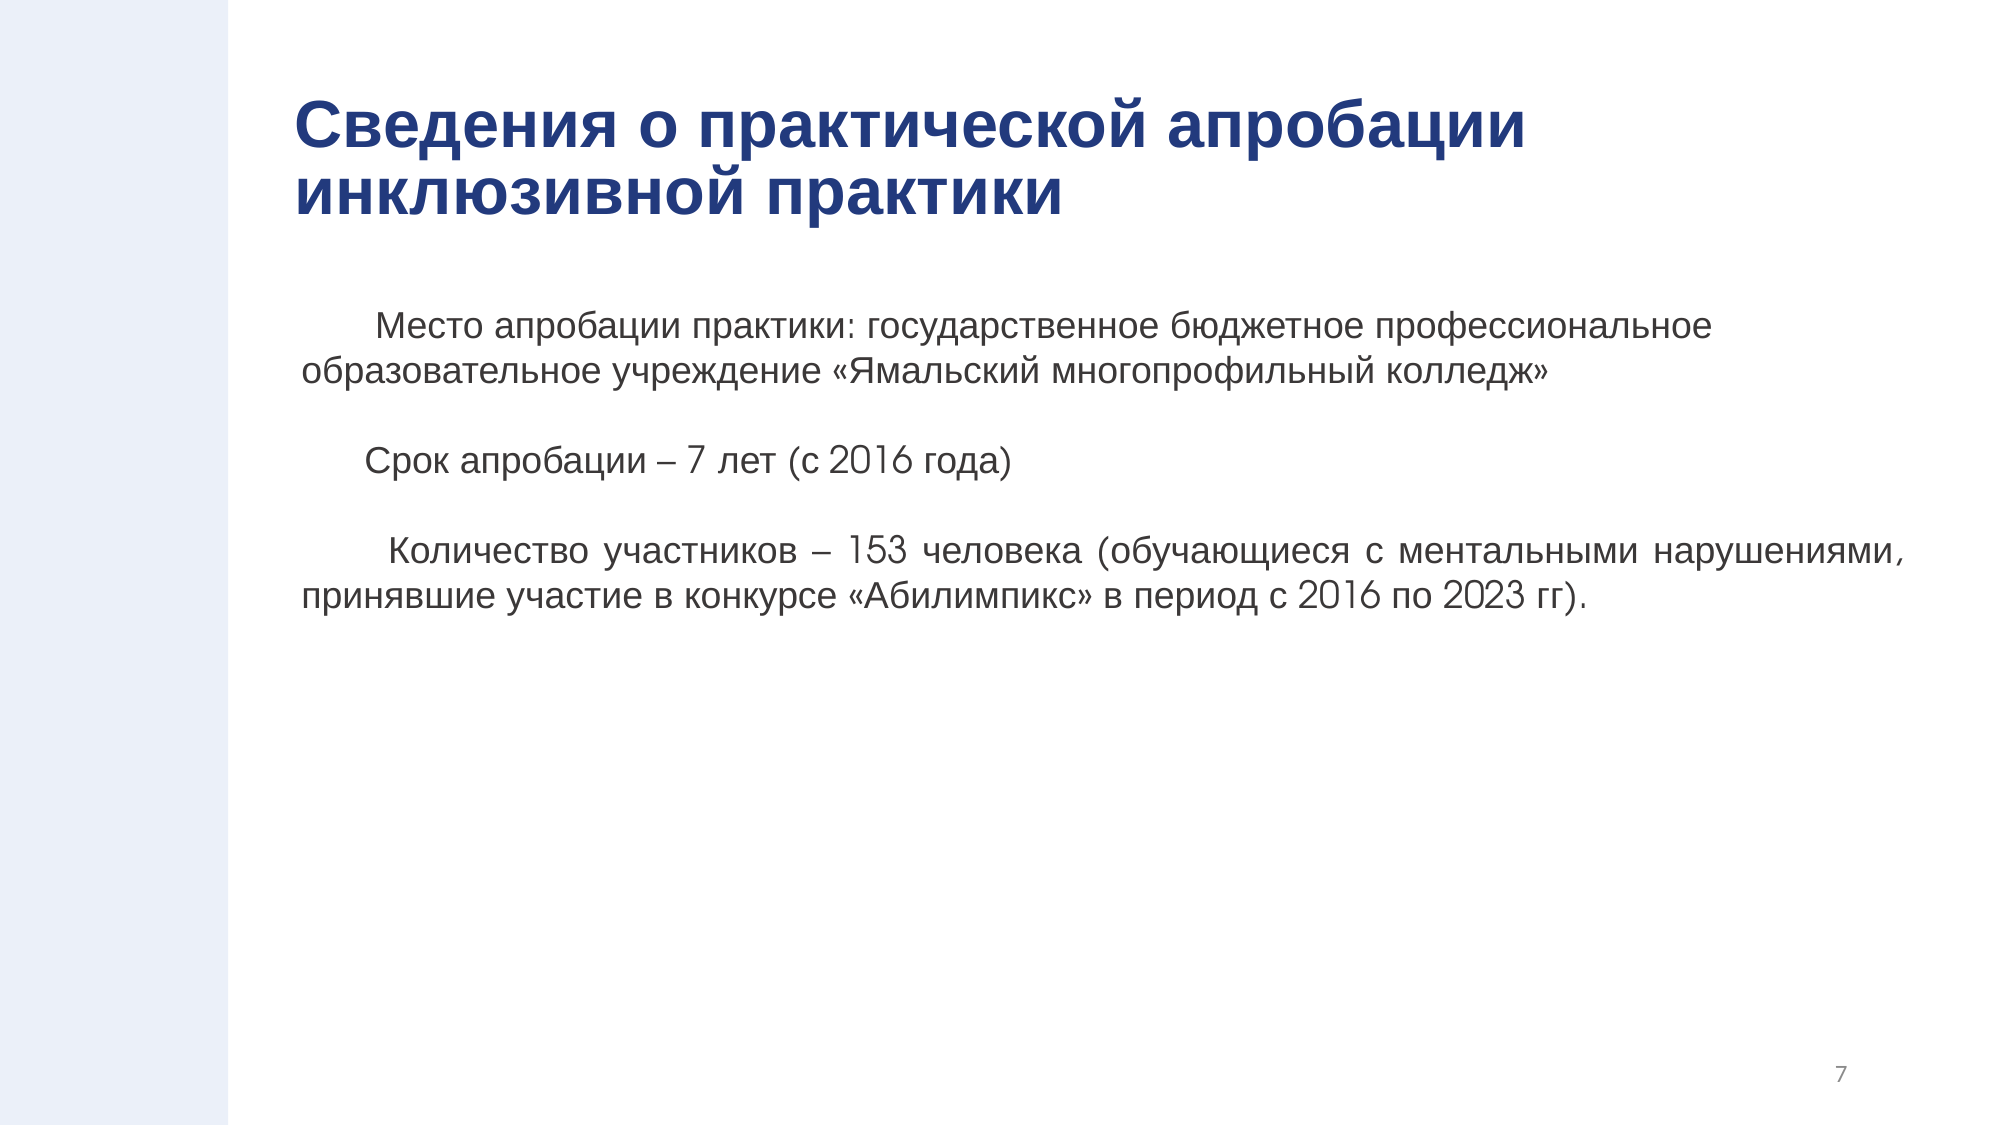

# Сведения о практической апробации инклюзивной практики
       Место апробации практики: государственное бюджетное профессиональное образовательное учреждение «Ямальский многопрофильный колледж»

      Срок апробации – 7 лет (с 2016 года)

      Количество участников – 153 человека (обучающиеся с ментальными нарушениями, принявшие участие в конкурсе «Абилимпикс» в период с 2016 по 2023 гг).
7